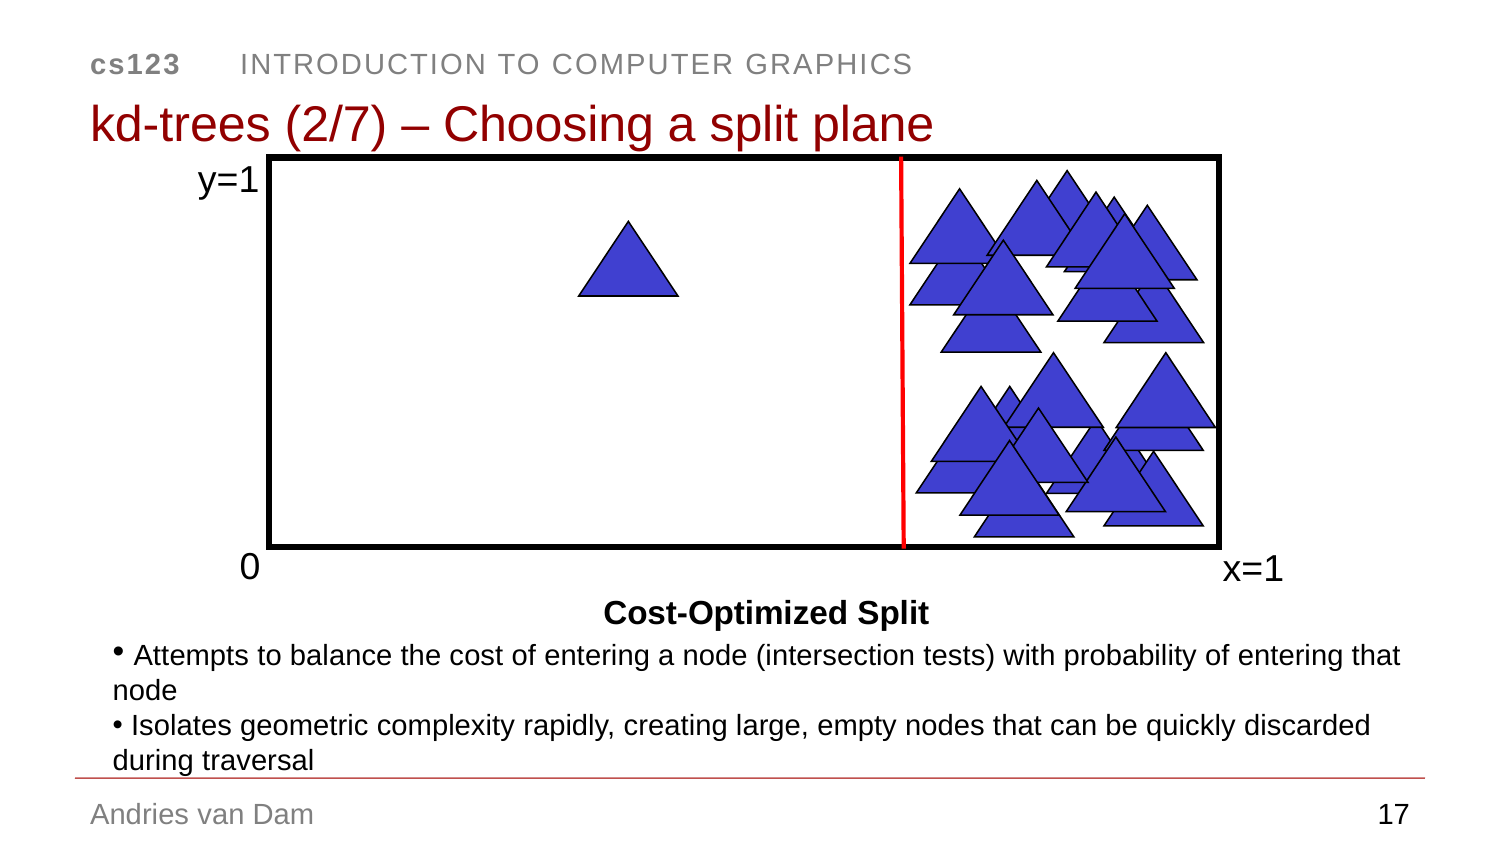

# kd-trees (2/7) – Choosing a split plane
y=1

0
x=1
Cost-Optimized Split
 Attempts to balance the cost of entering a node (intersection tests) with probability of entering that node
 Isolates geometric complexity rapidly, creating large, empty nodes that can be quickly discarded   during traversal
17